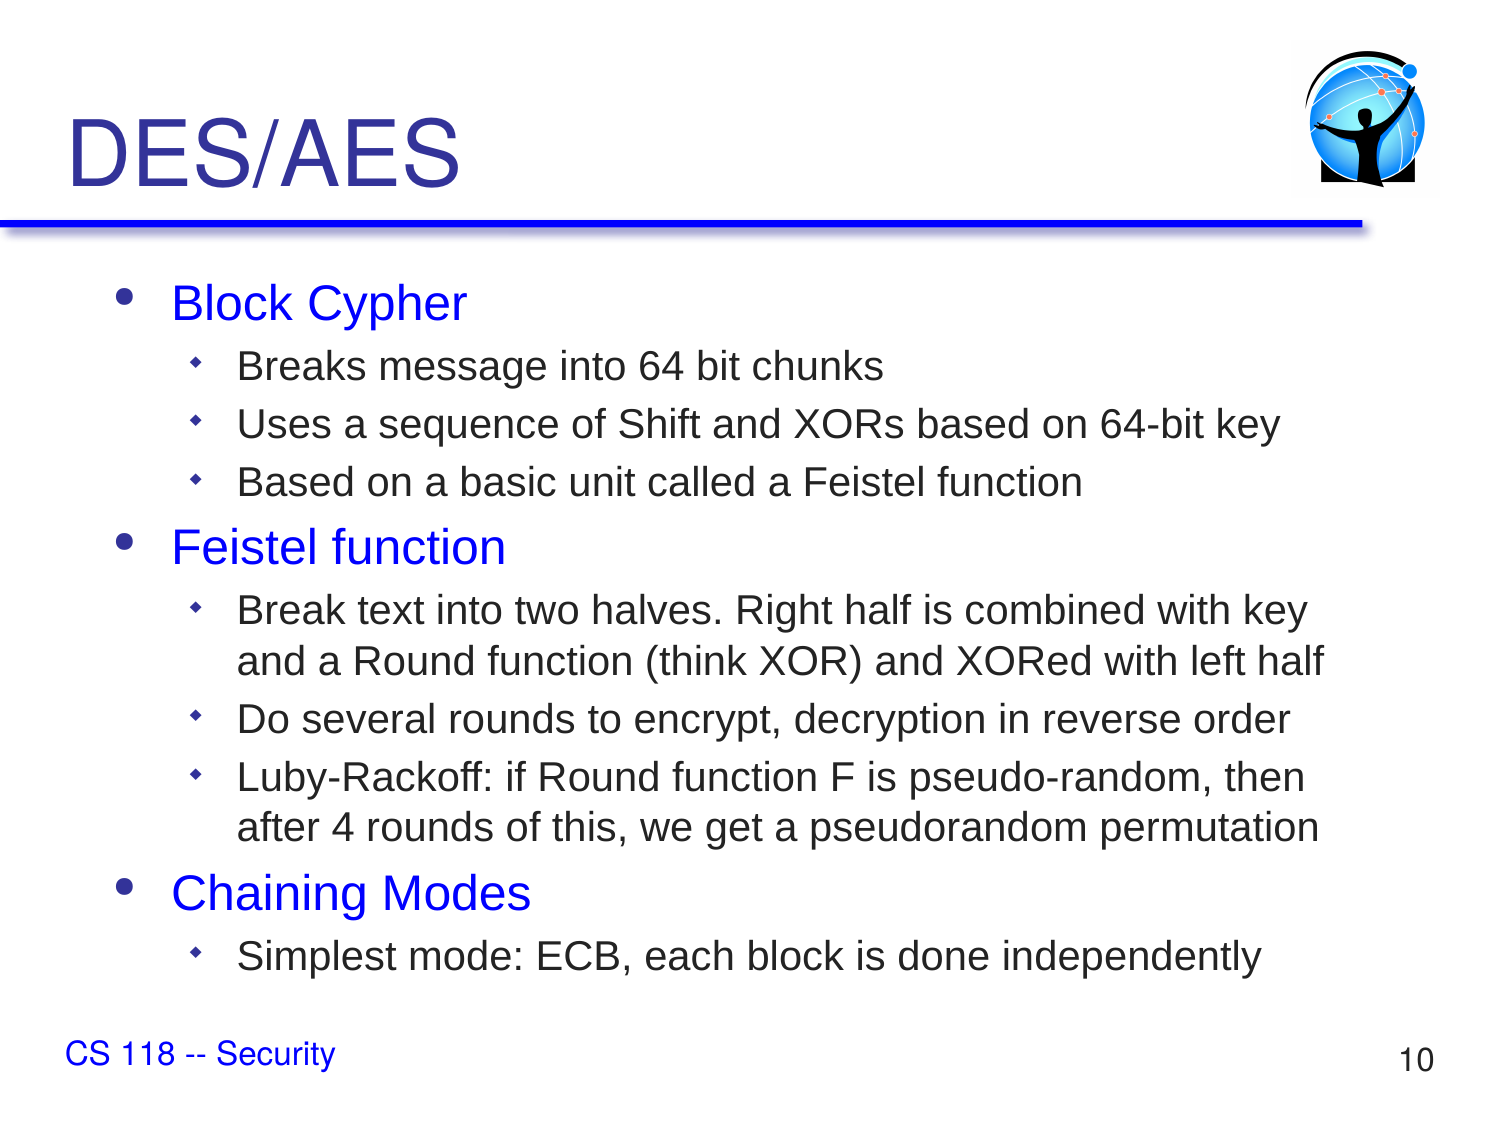

# DES/AES
Block Cypher
Breaks message into 64 bit chunks
Uses a sequence of Shift and XORs based on 64-bit key
Based on a basic unit called a Feistel function
Feistel function
Break text into two halves. Right half is combined with key and a Round function (think XOR) and XORed with left half
Do several rounds to encrypt, decryption in reverse order
Luby-Rackoff: if Round function F is pseudo-random, then after 4 rounds of this, we get a pseudorandom permutation
Chaining Modes
Simplest mode: ECB, each block is done independently
CS 118 -- Security
10